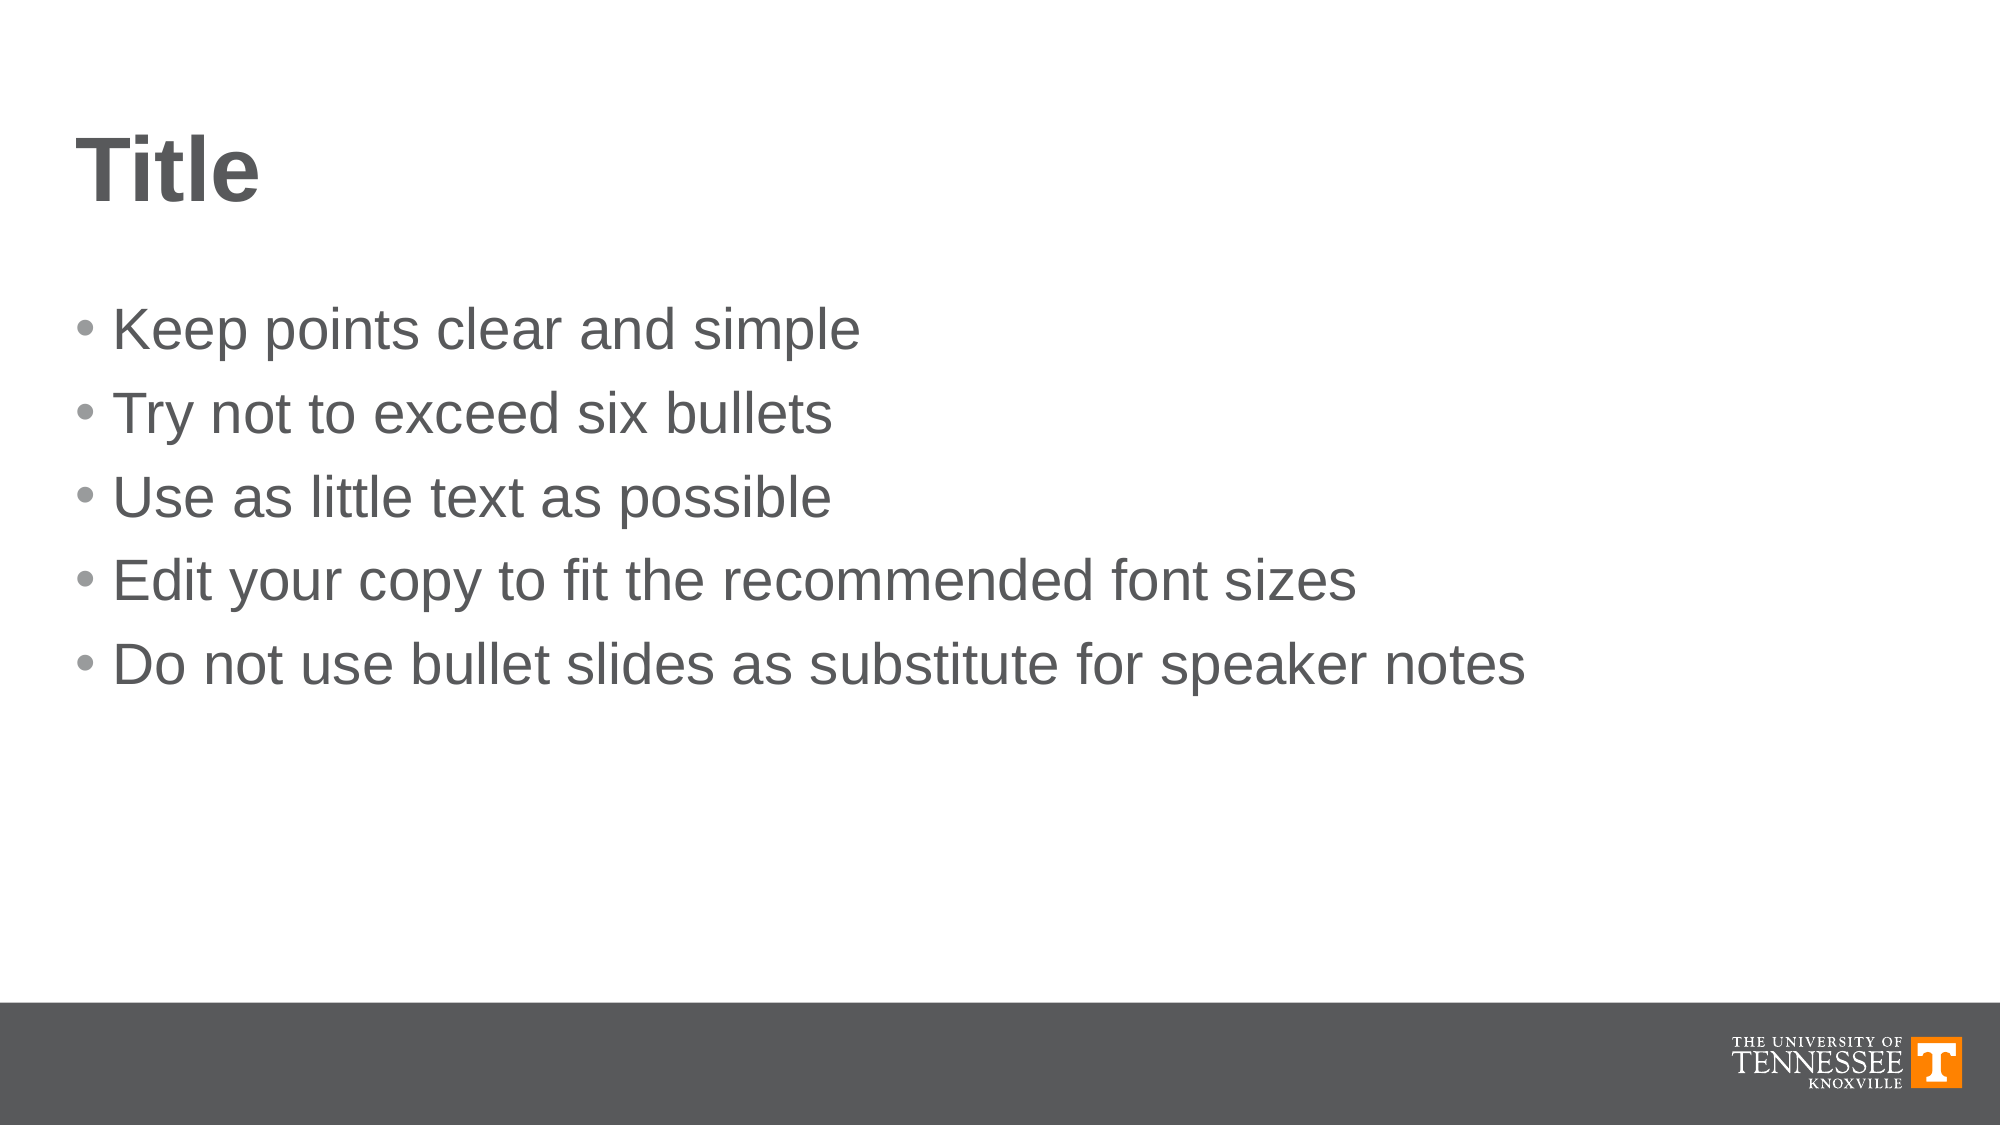

# Title
Keep points clear and simple
Try not to exceed six bullets
Use as little text as possible
Edit your copy to fit the recommended font sizes
Do not use bullet slides as substitute for speaker notes